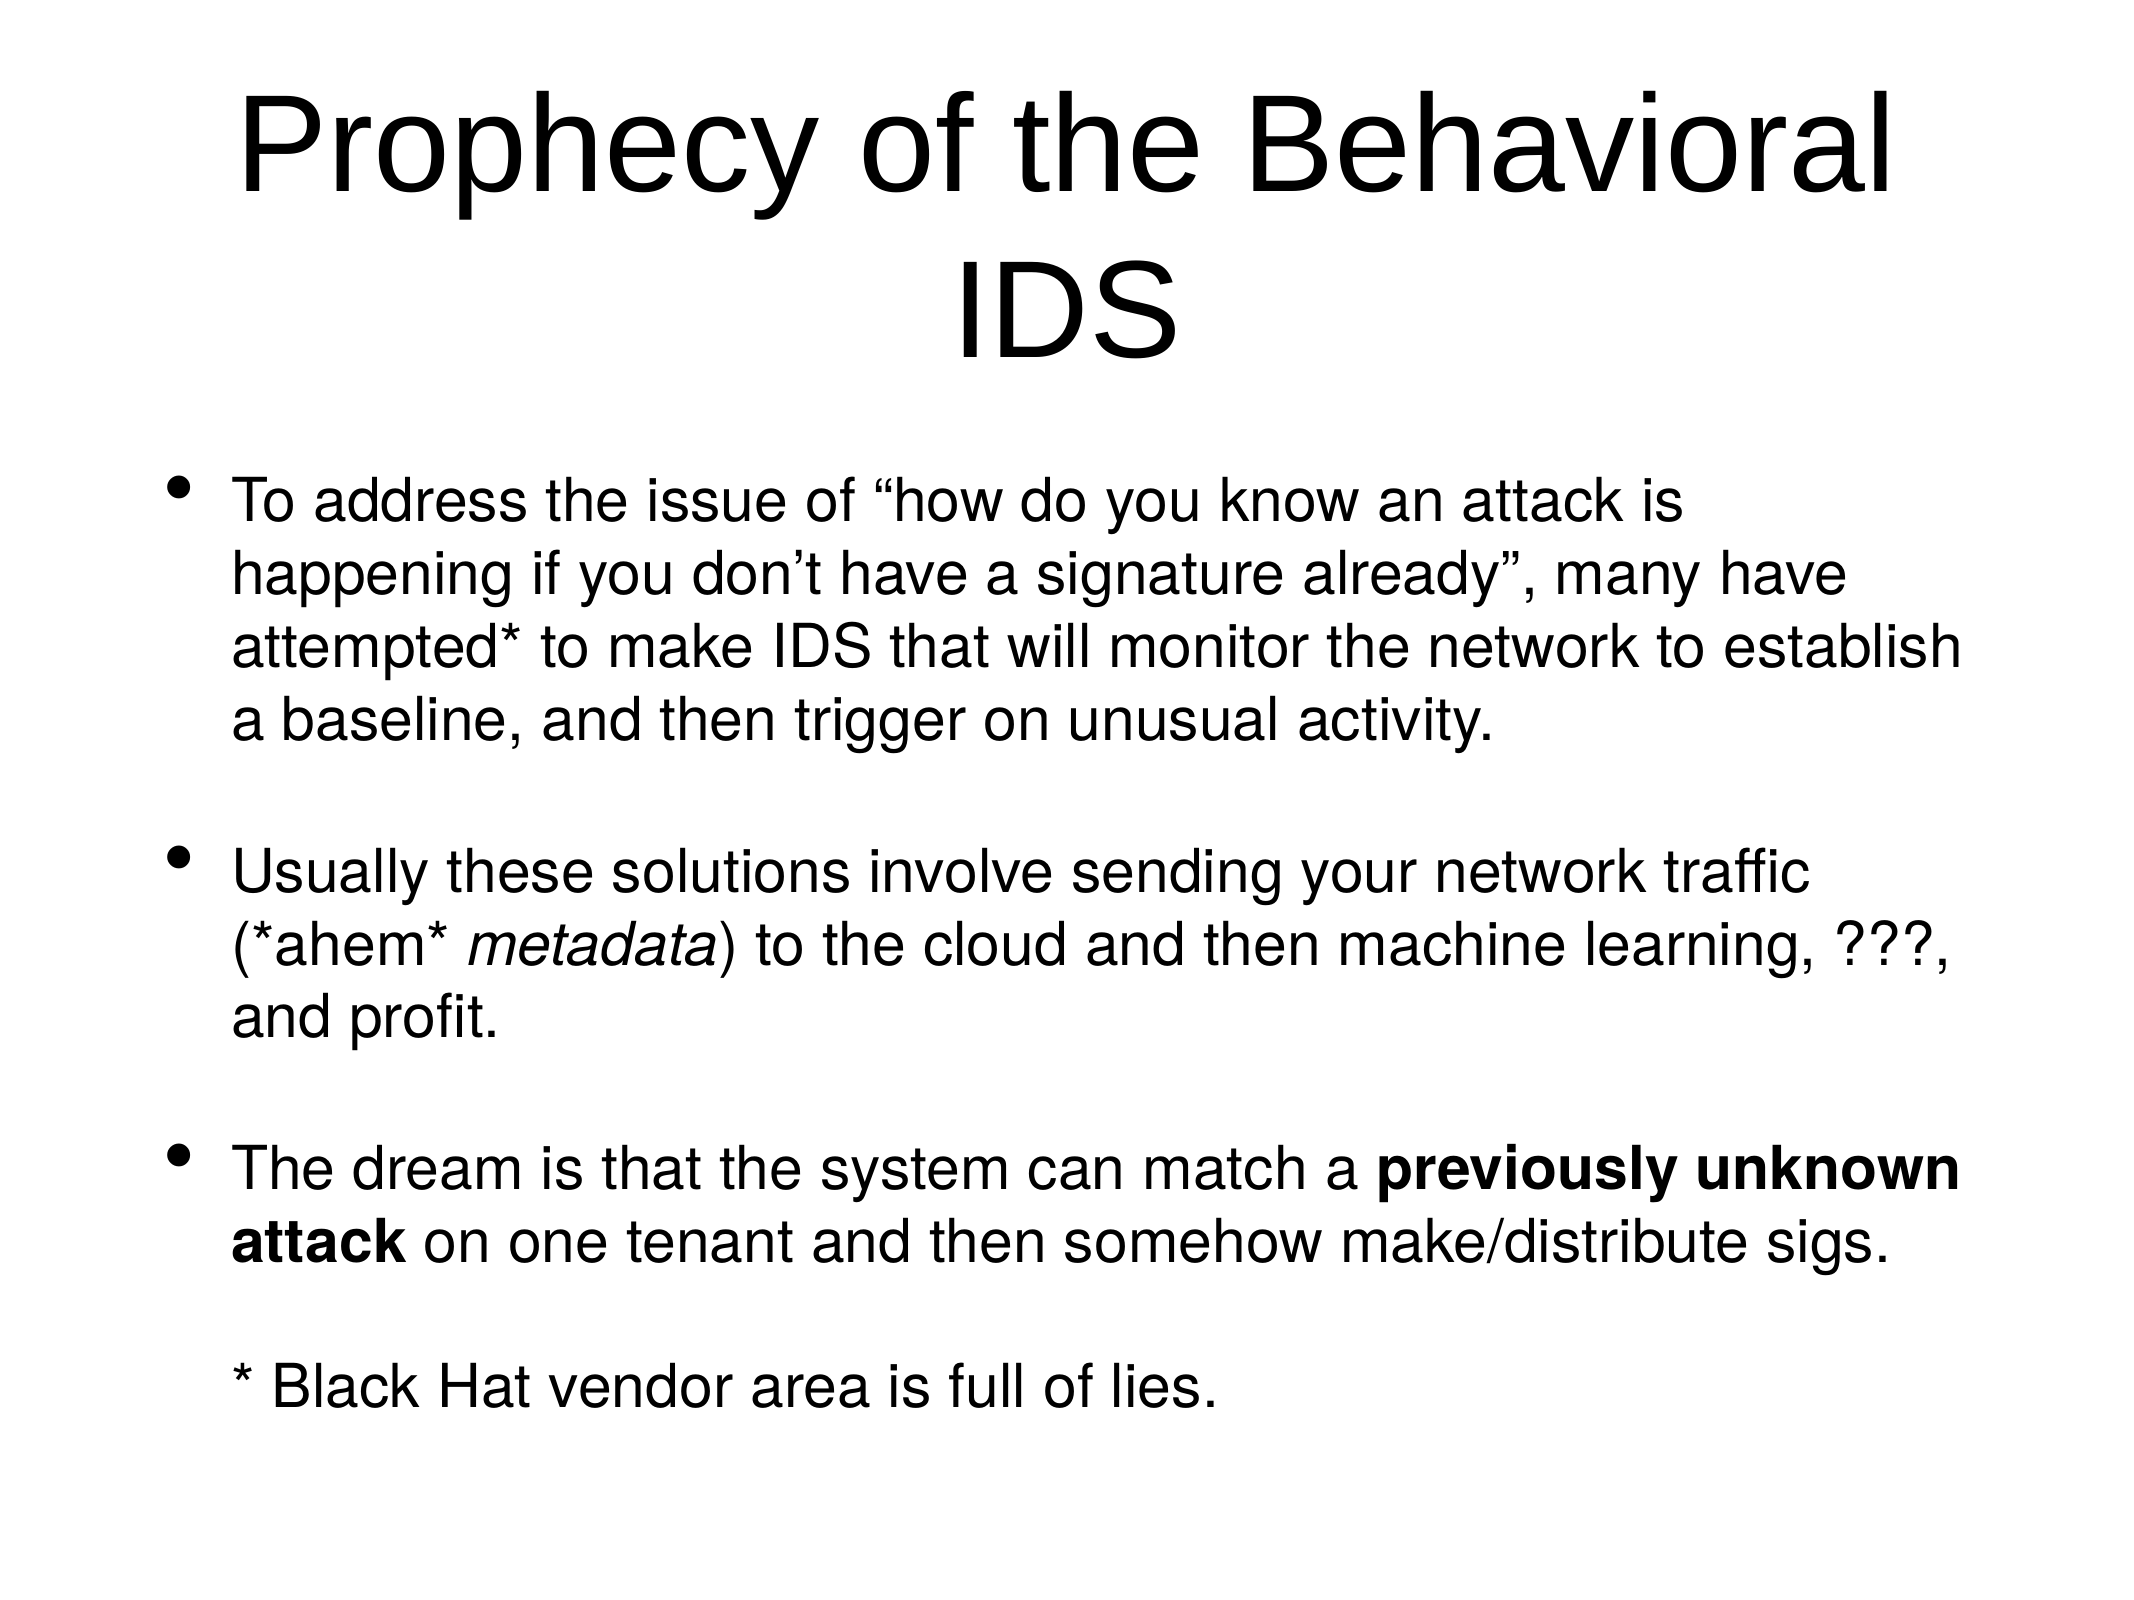

# Prophecy of the Behavioral IDS
To address the issue of “how do you know an attack is happening if you don’t have a signature already”, many have attempted* to make IDS that will monitor the network to establish a baseline, and then trigger on unusual activity.
Usually these solutions involve sending your network traffic (*ahem* metadata) to the cloud and then machine learning, ???, and profit.
The dream is that the system can match a previously unknown attack on one tenant and then somehow make/distribute sigs.
* Black Hat vendor area is full of lies.